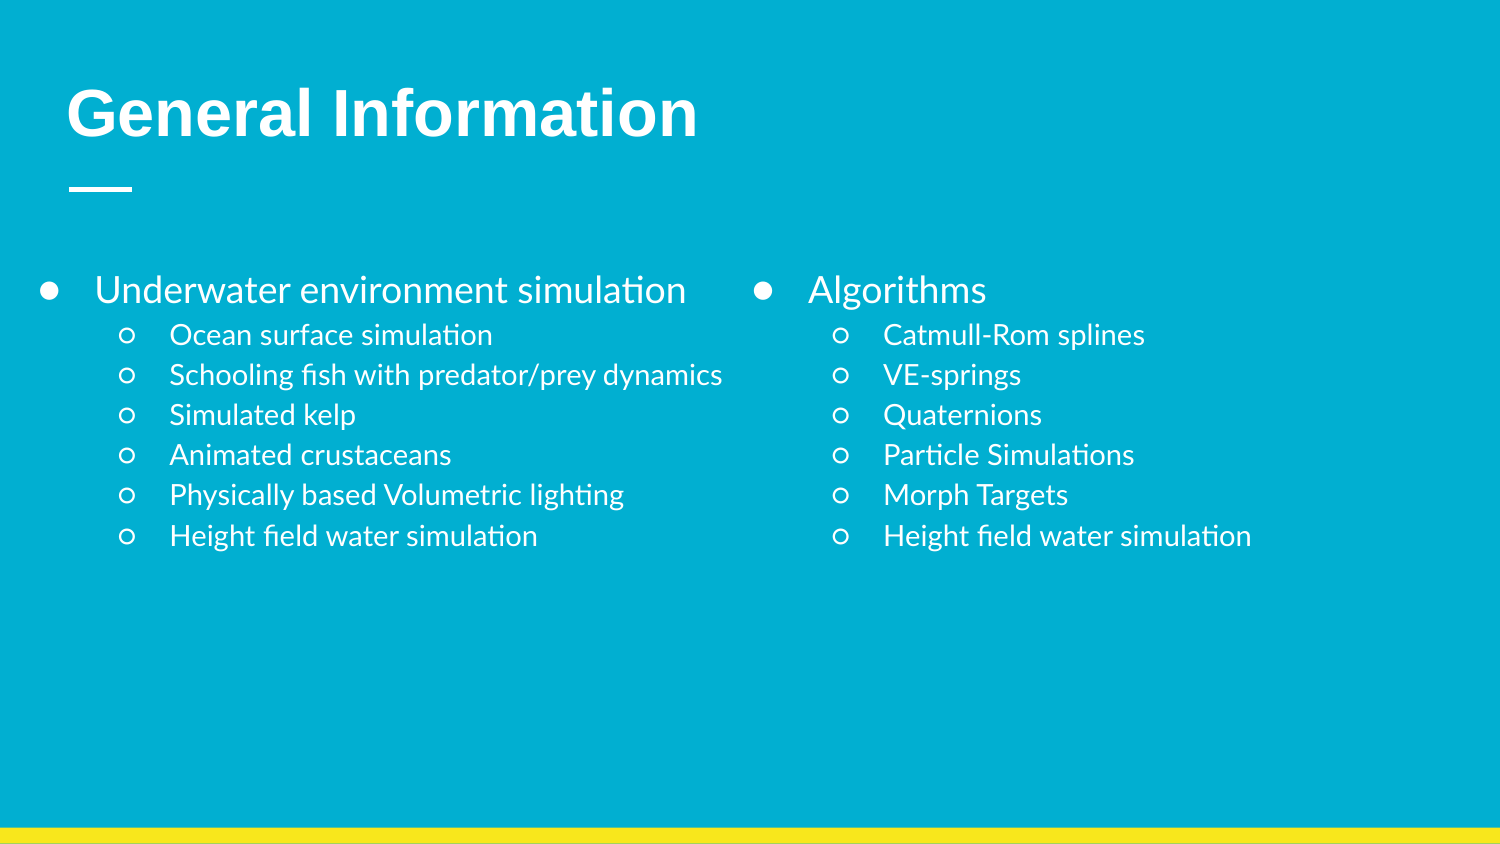

# General Information
Underwater environment simulation
Ocean surface simulation
Schooling fish with predator/prey dynamics
Simulated kelp
Animated crustaceans
Physically based Volumetric lighting
Height field water simulation
Algorithms
Catmull-Rom splines
VE-springs
Quaternions
Particle Simulations
Morph Targets
Height field water simulation